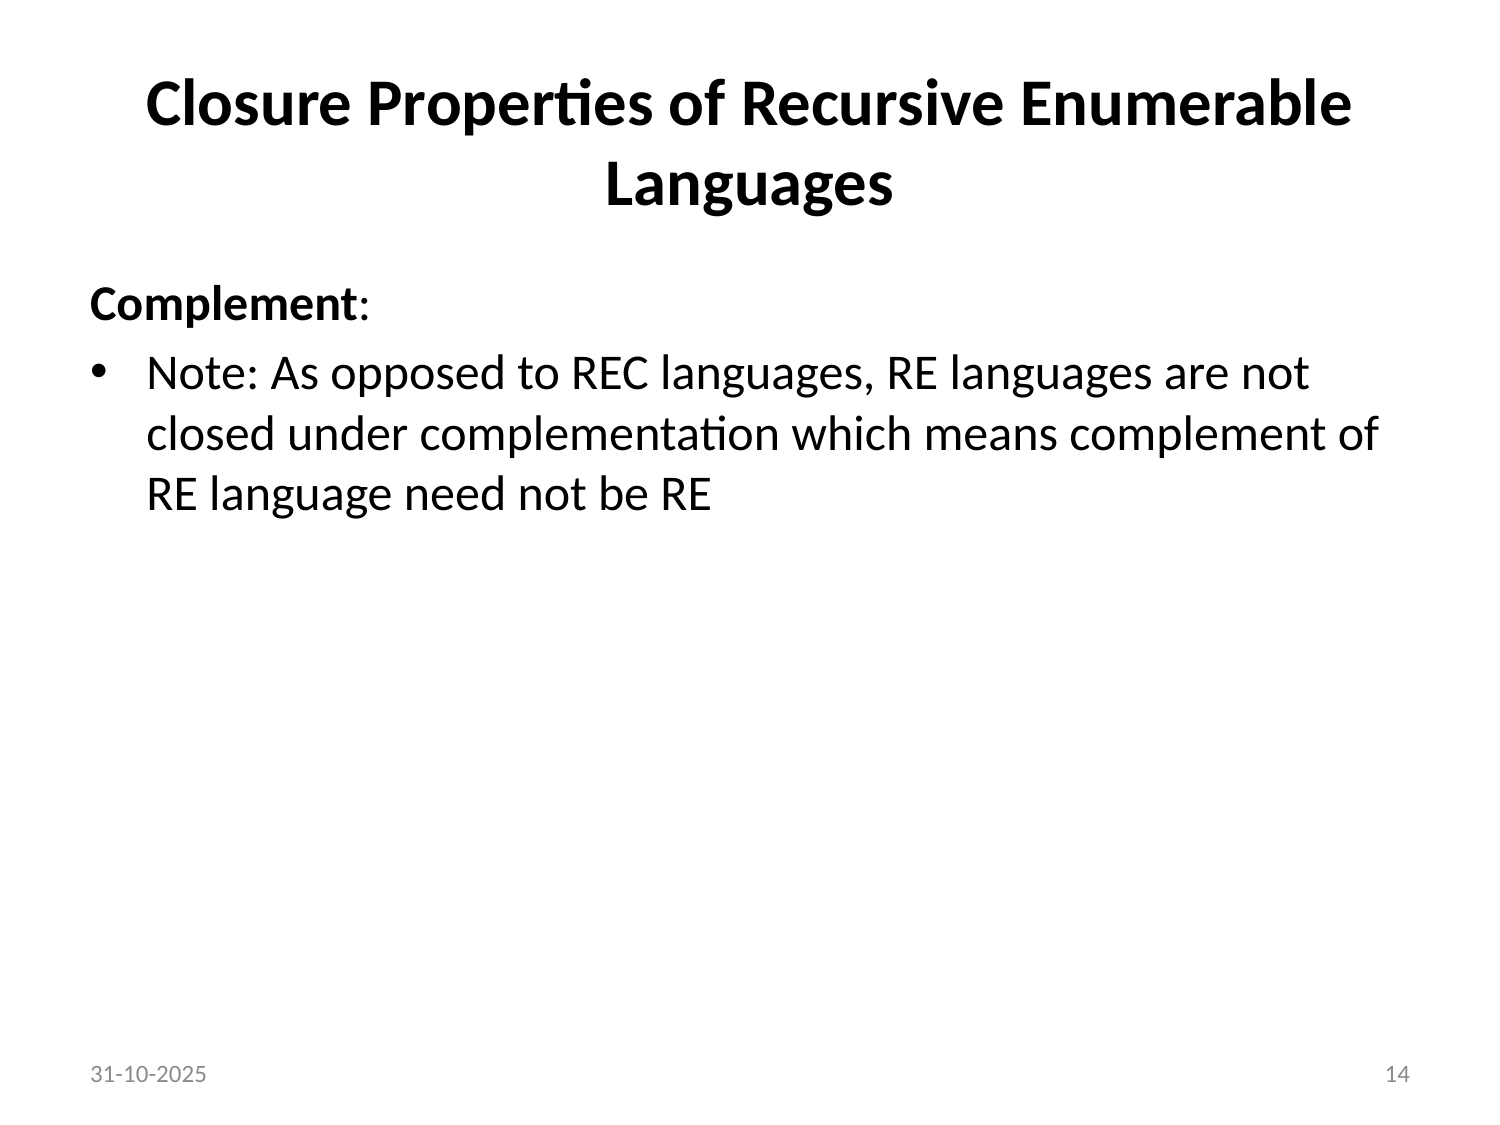

# Closure Properties of Recursive Enumerable Languages
Complement:
Note: As opposed to REC languages, RE languages are not closed under complementation which means complement of RE language need not be RE
31-10-2025
14